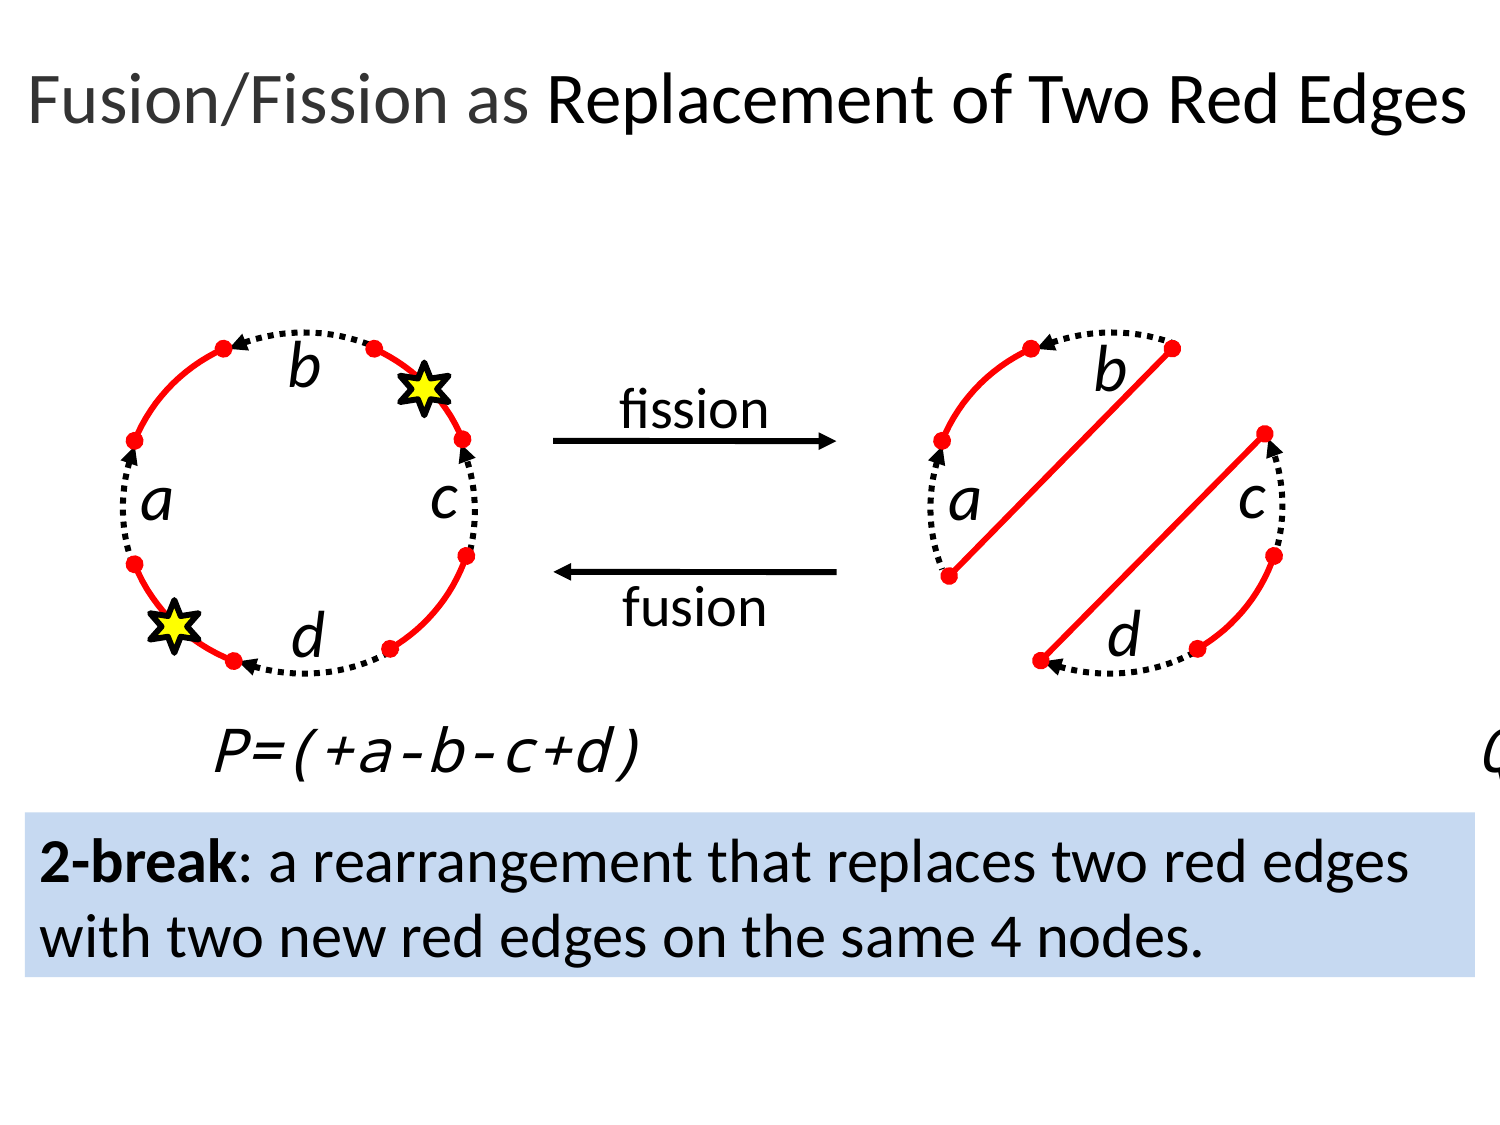

Fusion/Fission as Replacement of Two Red Edges

b

b

fission

c
c
a
a

fusion

d
d

    P=(+a-b-c+d)                       Q= (+a-b) (-c+d)
2-break: a rearrangement that replaces two red edges with two new red edges on the same 4 nodes.